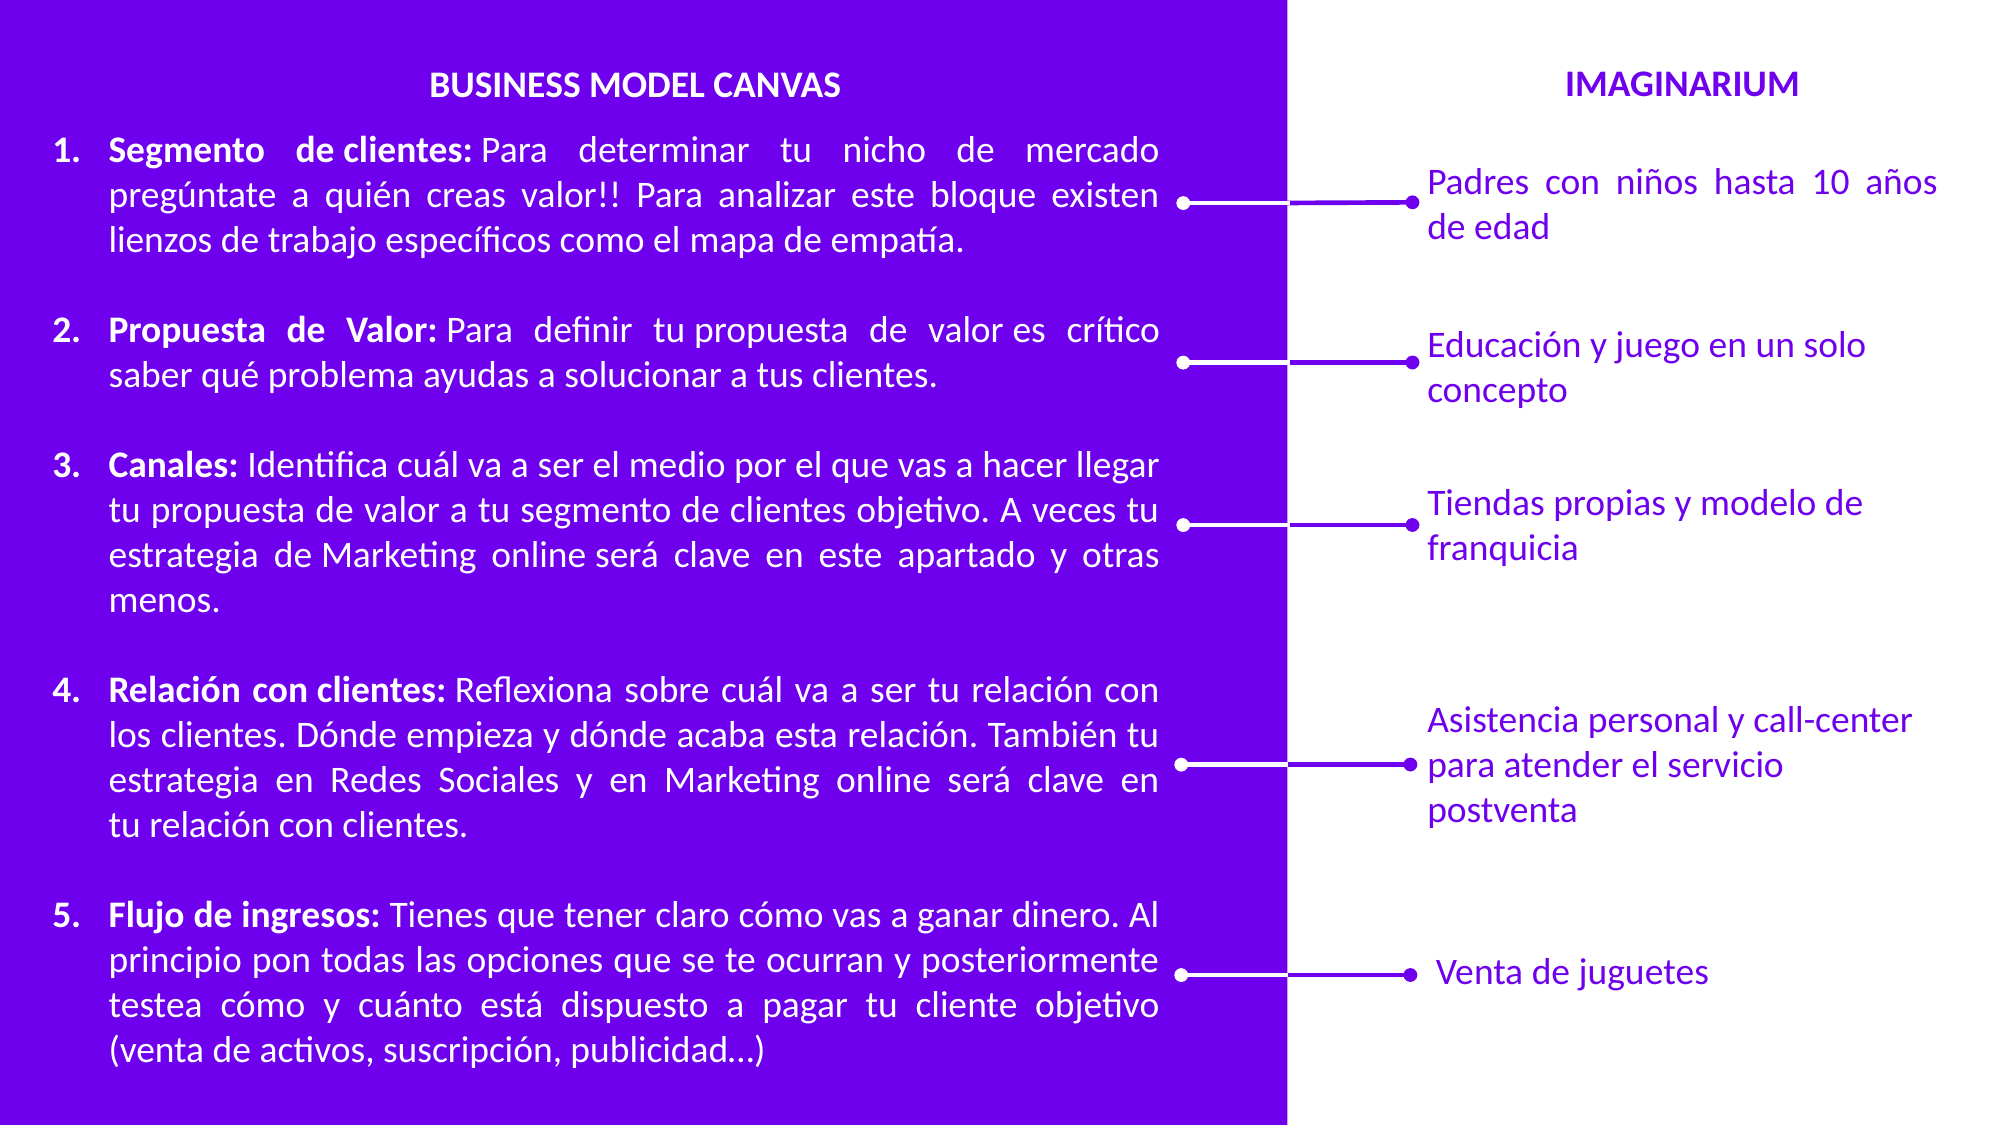

IMAGINARIUM
BUSINESS MODEL CANVAS
Segmento de clientes: Para determinar tu nicho de mercado pregúntate a quién creas valor!! Para analizar este bloque existen lienzos de trabajo específicos como el mapa de empatía.

Propuesta de Valor: Para definir tu propuesta de valor es crítico saber qué problema ayudas a solucionar a tus clientes.

Canales: Identifica cuál va a ser el medio por el que vas a hacer llegar tu propuesta de valor a tu segmento de clientes objetivo. A veces tu estrategia de Marketing online será clave en este apartado y otras menos.

Relación con clientes: Reflexiona sobre cuál va a ser tu relación con los clientes. Dónde empieza y dónde acaba esta relación. También tu estrategia en Redes Sociales y en Marketing online será clave en tu relación con clientes.

Flujo de ingresos: Tienes que tener claro cómo vas a ganar dinero. Al principio pon todas las opciones que se te ocurran y posteriormente testea cómo y cuánto está dispuesto a pagar tu cliente objetivo (venta de activos, suscripción, publicidad…)
Padres con niños hasta 10 años de edad
Educación y juego en un solo concepto
Tiendas propias y modelo de franquicia
Asistencia personal y call-center para atender el servicio postventa
 Venta de juguetes